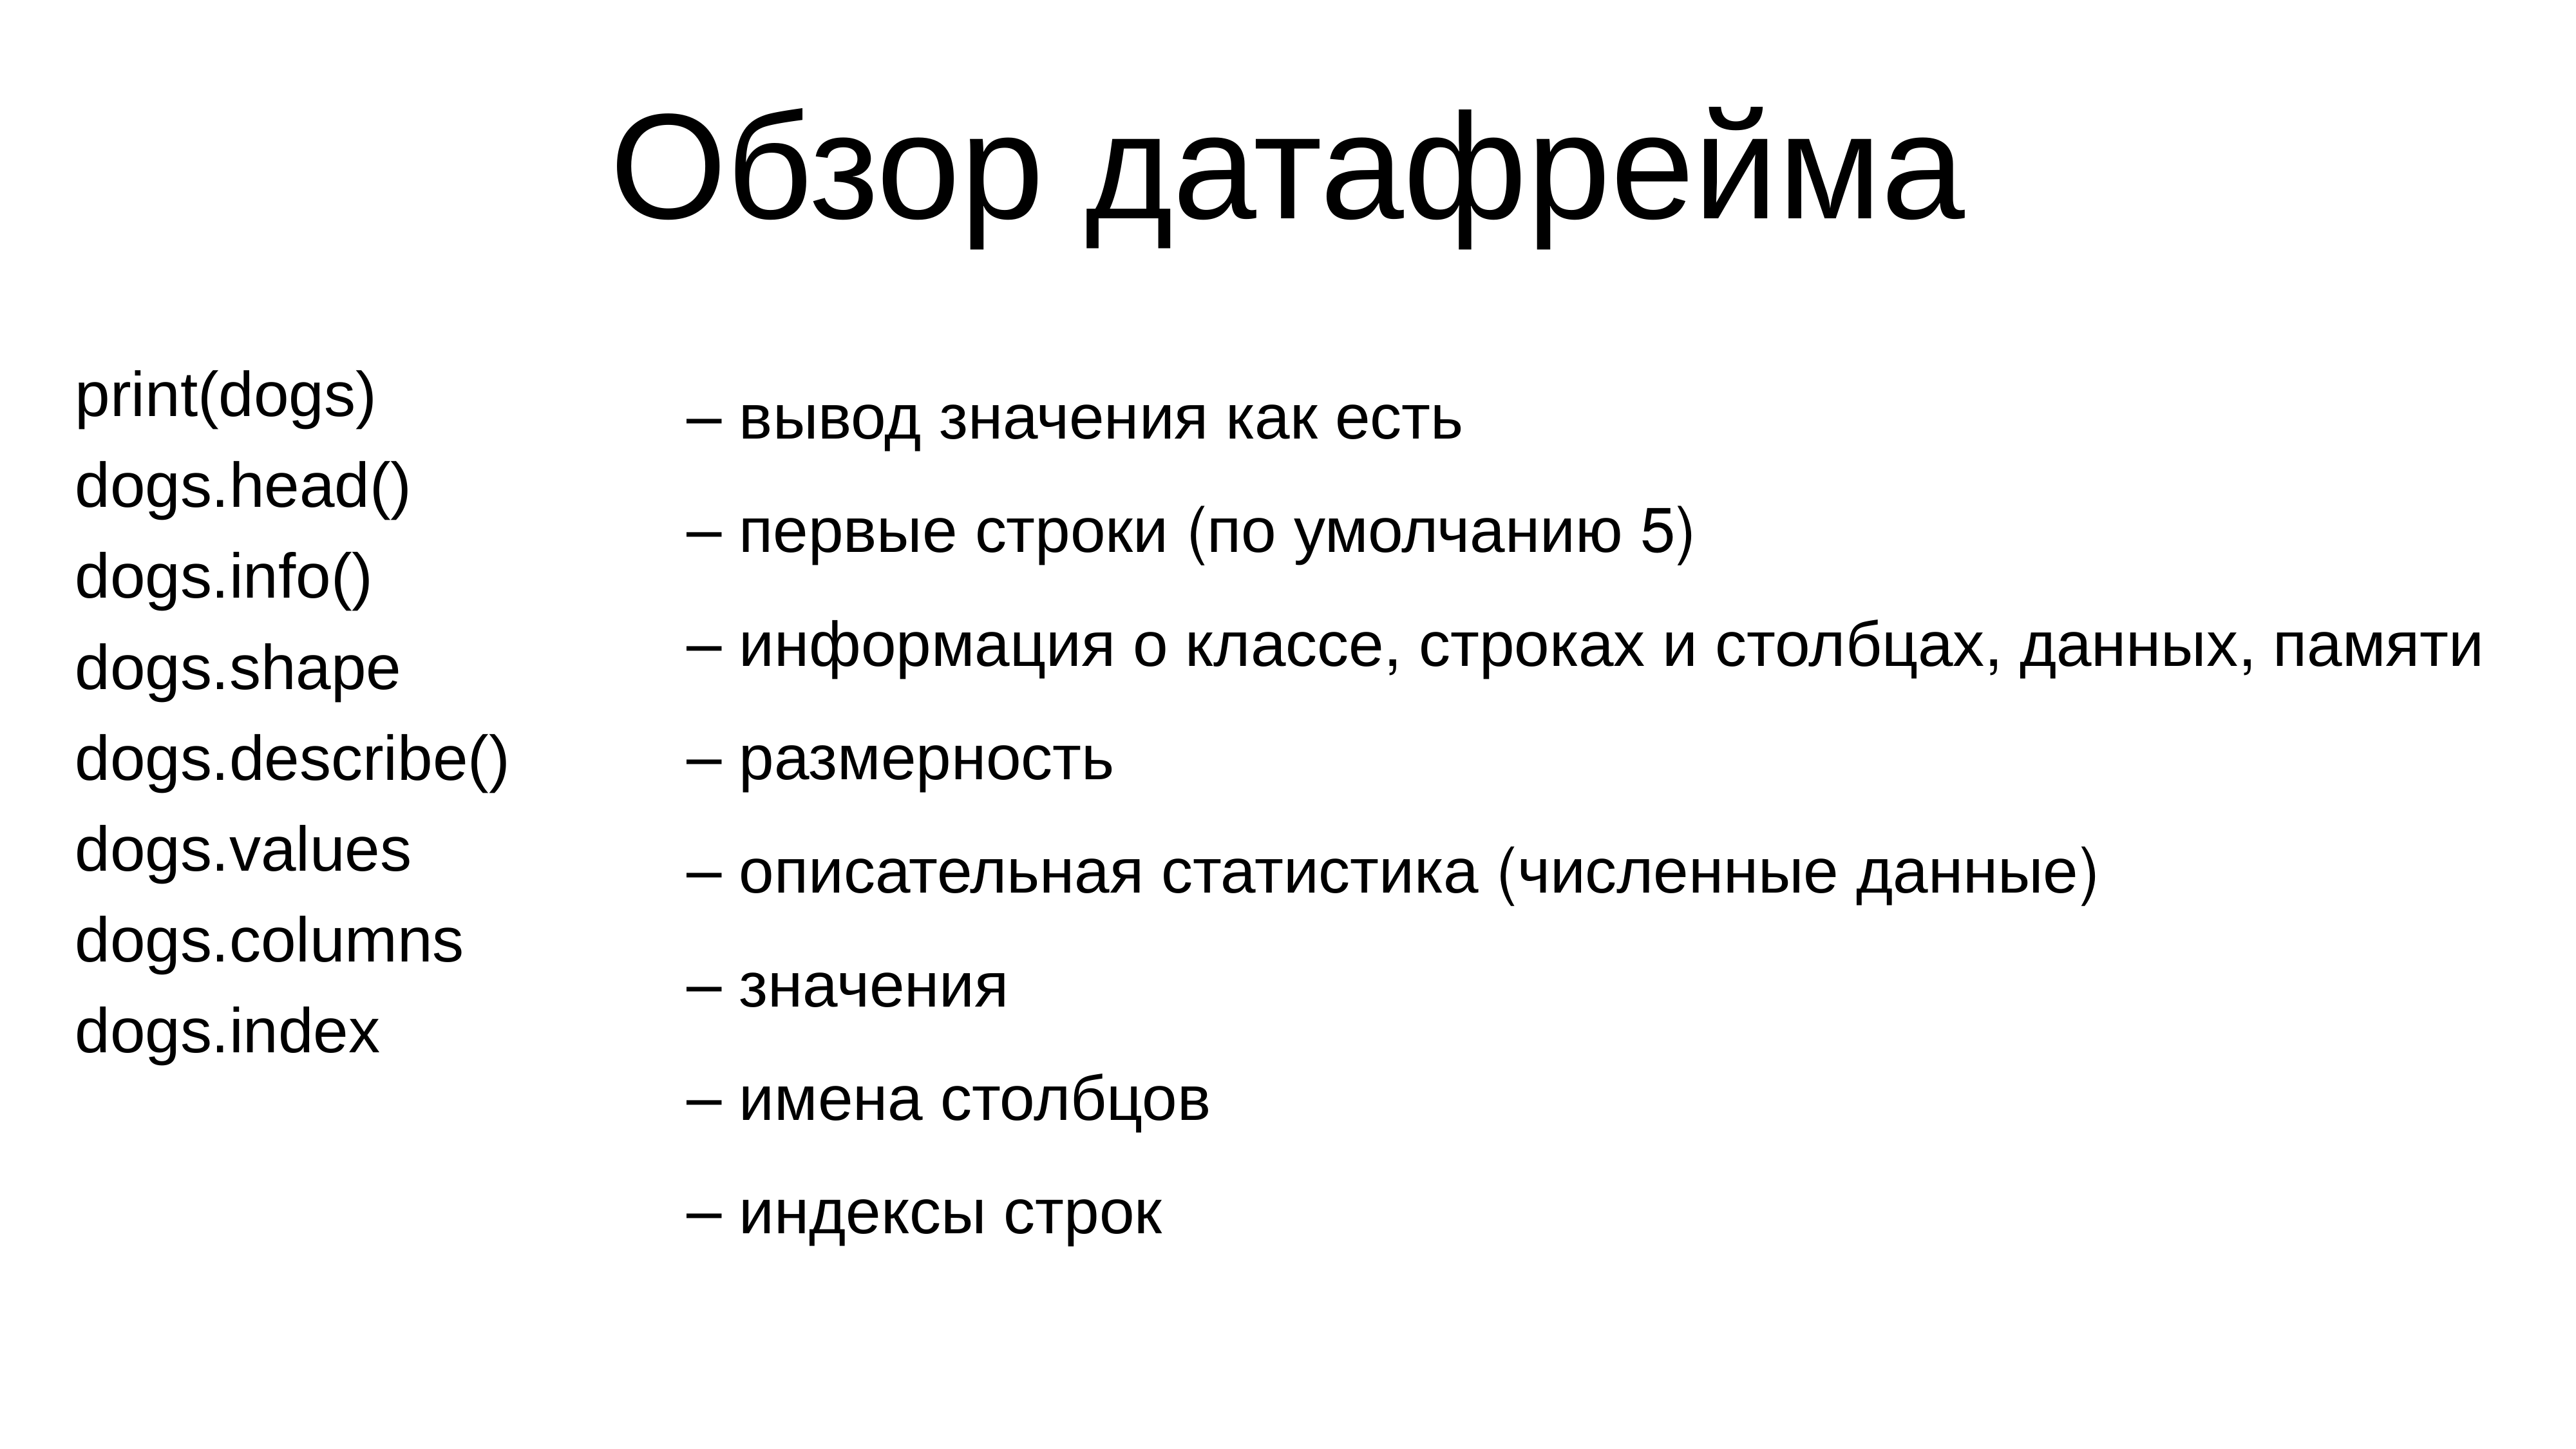

# Обзор датафрейма
print(dogs)
dogs.head()
dogs.info()
dogs.shape
dogs.describe()
dogs.values
dogs.columns
dogs.index
– вывод значения как есть
– первые строки (по умолчанию 5)
– информация о классе, строках и столбцах, данных, памяти
– размерность
– описательная статистика (численные данные)
– значения
– имена столбцов
– индексы строк